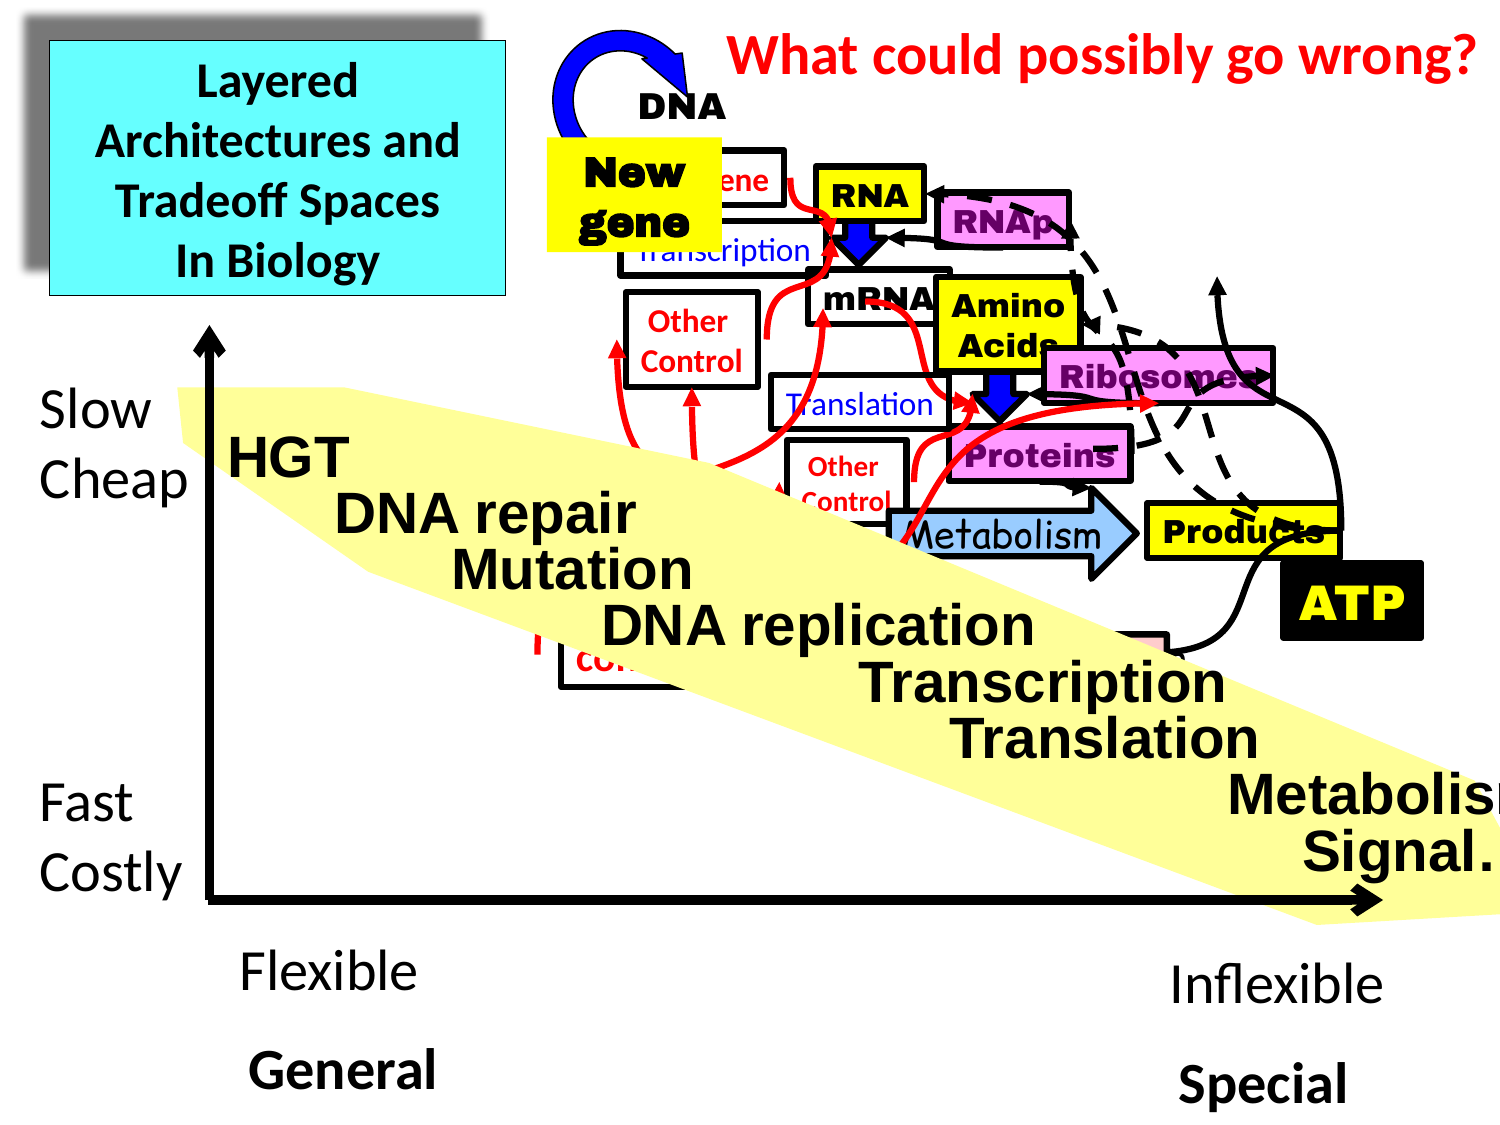

What could possibly go wrong?

DNA
New gene
Gene
RNA
RNAp

Transcription
mRNA
Amino
Acids
Other
Control
Ribosomes

Translation
Proteins
Other
Control
Metabolism
Products
ATP
Signal transduction
control feedback
Layered Architectures and Tradeoff Spaces
In Biology
Slow
Cheap

HGT
  DNA repair
	   Mutation
		   DNA replication
		     Transcription
		      Translation
				Metabolism
				Signal…
Fast
Costly
Flexible
Inflexible
General
Special